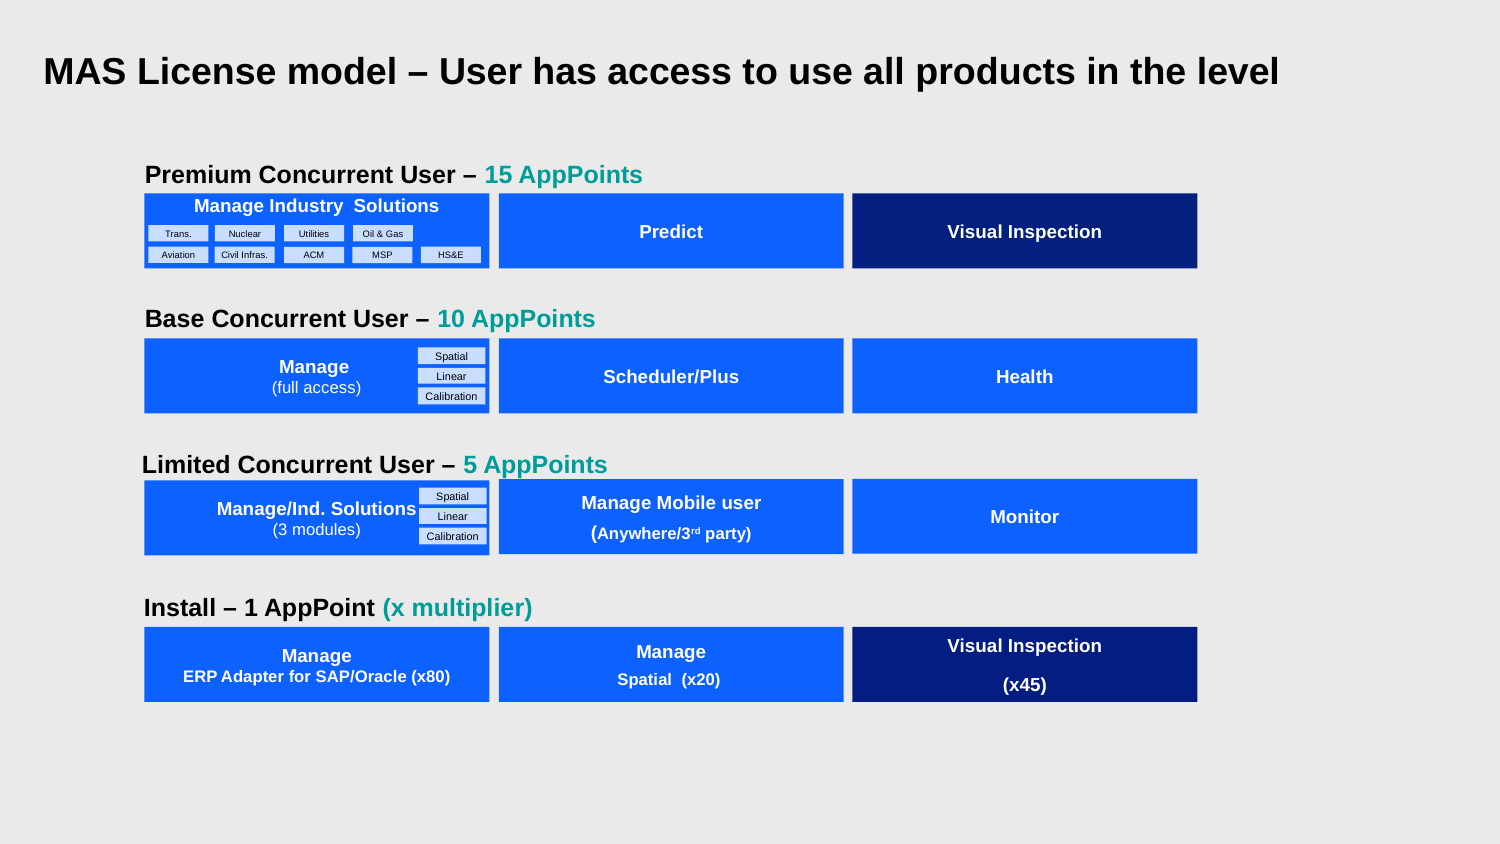

# MAS License model – User has access to use all products in the level
Premium Concurrent User – 15 AppPoints

Manage Industry  Solutions
Predict
Visual Inspection
Trans.
Nuclear
Utilities
Oil & Gas
Aviation
Civil Infras.
HS&E
MSP
ACM

Base Concurrent User – 10 AppPoints
Manage
(full access)
Scheduler/Plus
Health
Spatial
Linear
Calibration

Limited Concurrent User – 5 AppPoints
Monitor
Manage Mobile user
(Anywhere/3rd party)
Manage/Ind. Solutions
(3 modules)
Spatial
Linear
Calibration
Install – 1 AppPoint (x multiplier)

Manage
ERP Adapter for SAP/Oracle (x80)
Manage
Spatial  (x20)
Visual Inspection
(x45)
20